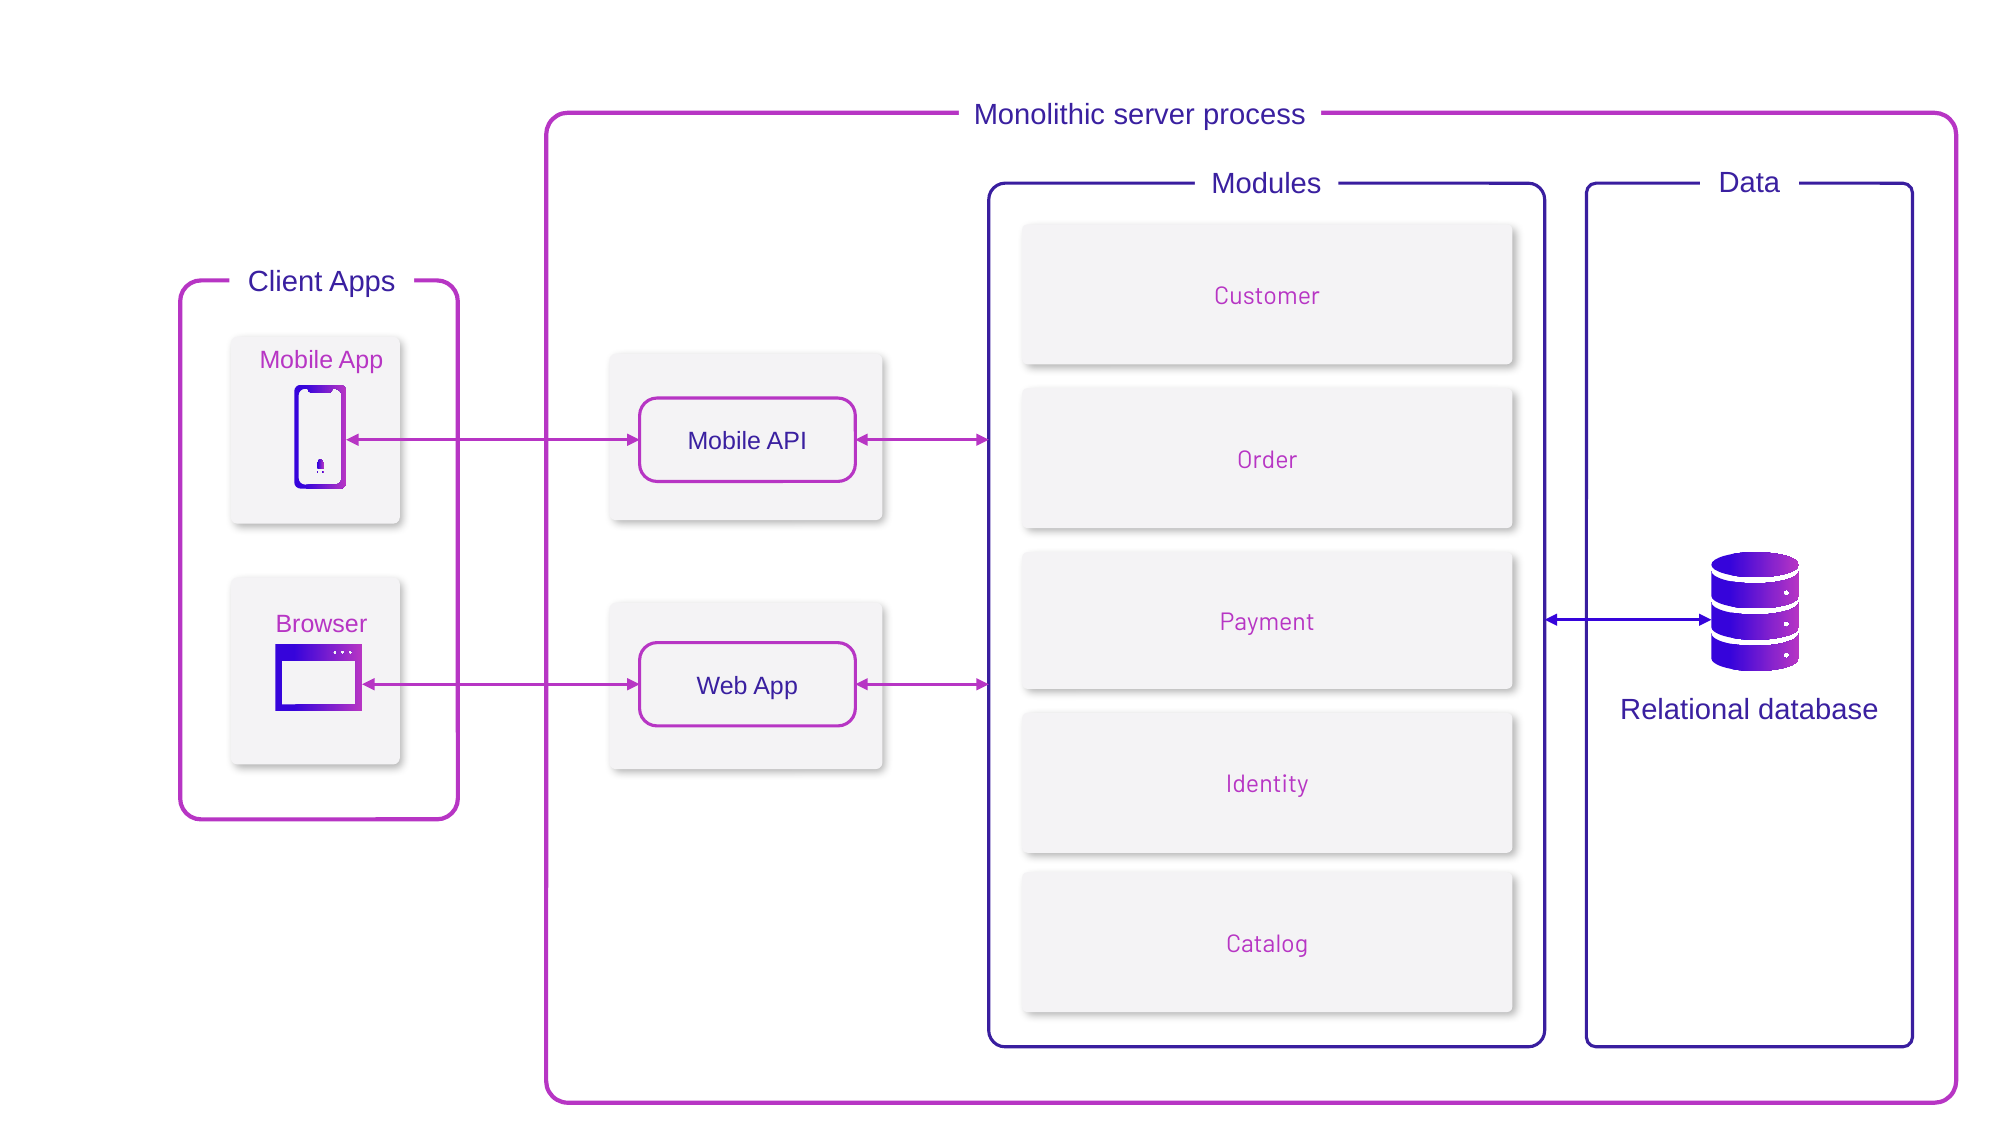

Monolithic server process

Data
Modules

Customer
Client Apps

Mobile App

Order
Mobile API
Payment

Browser

Web App

Relational database
Identity
Catalog